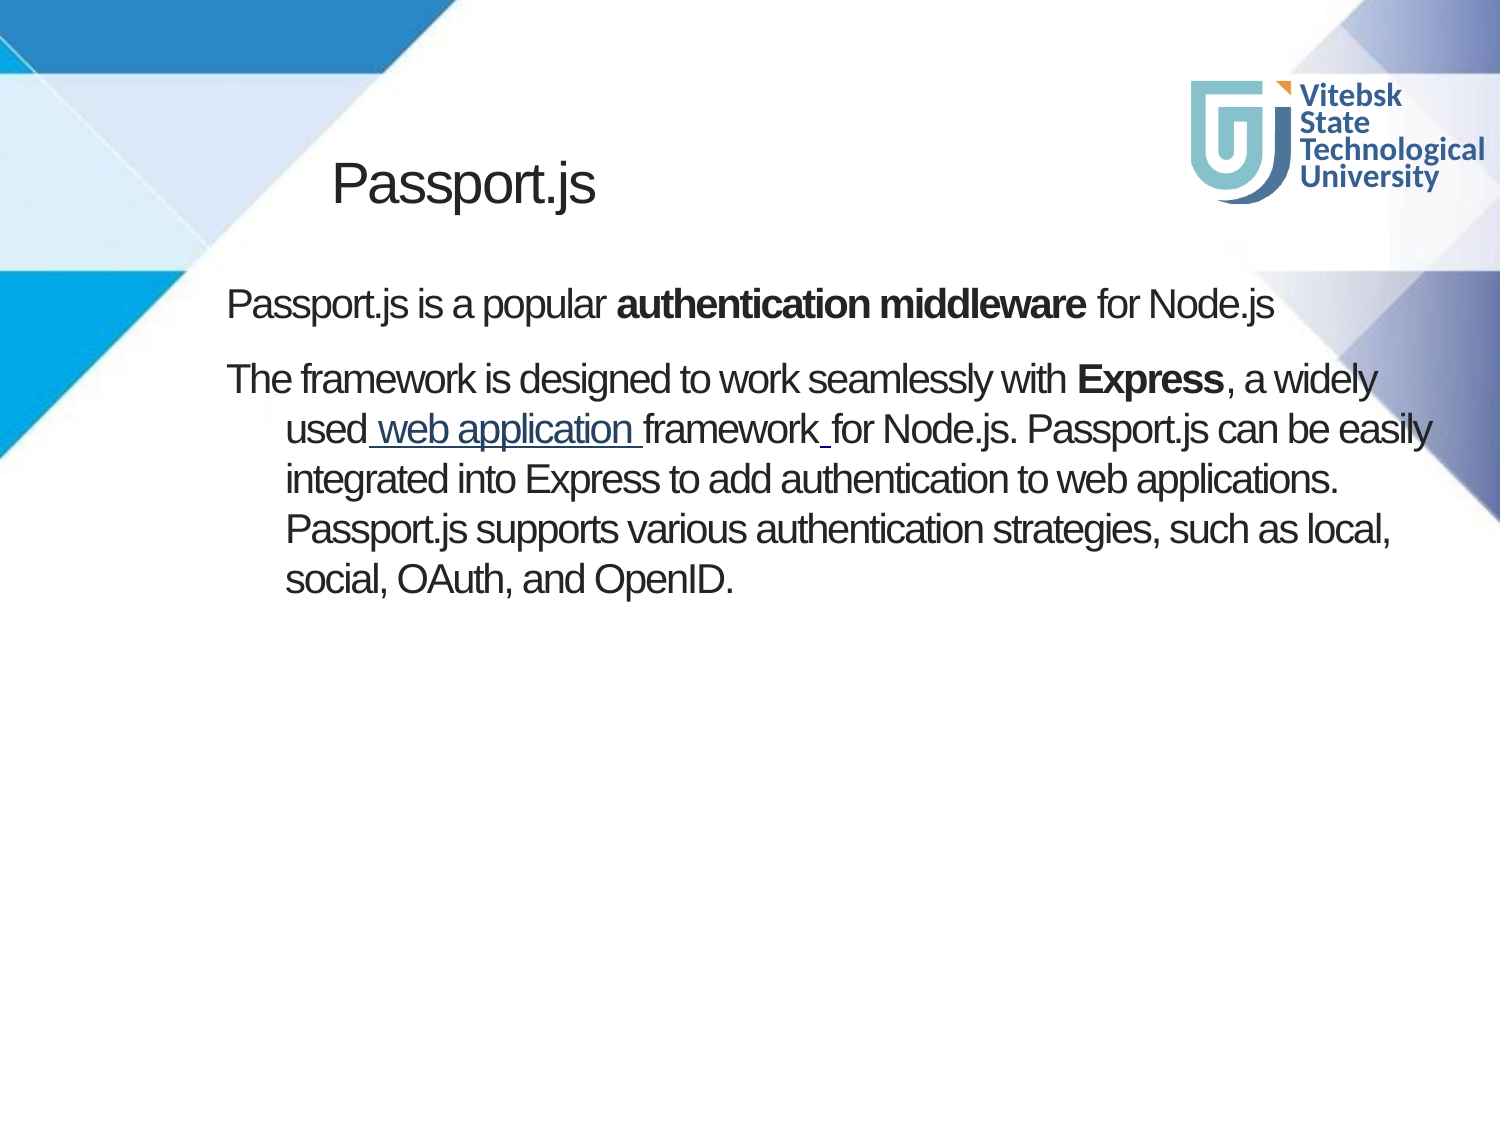

# Passport.js
Passport.js is a popular authentication middleware for Node.js
The framework is designed to work seamlessly with Express, a widely used web application framework for Node.js. Passport.js can be easily integrated into Express to add authentication to web applications. Passport.js supports various authentication strategies, such as local, social, OAuth, and OpenID.